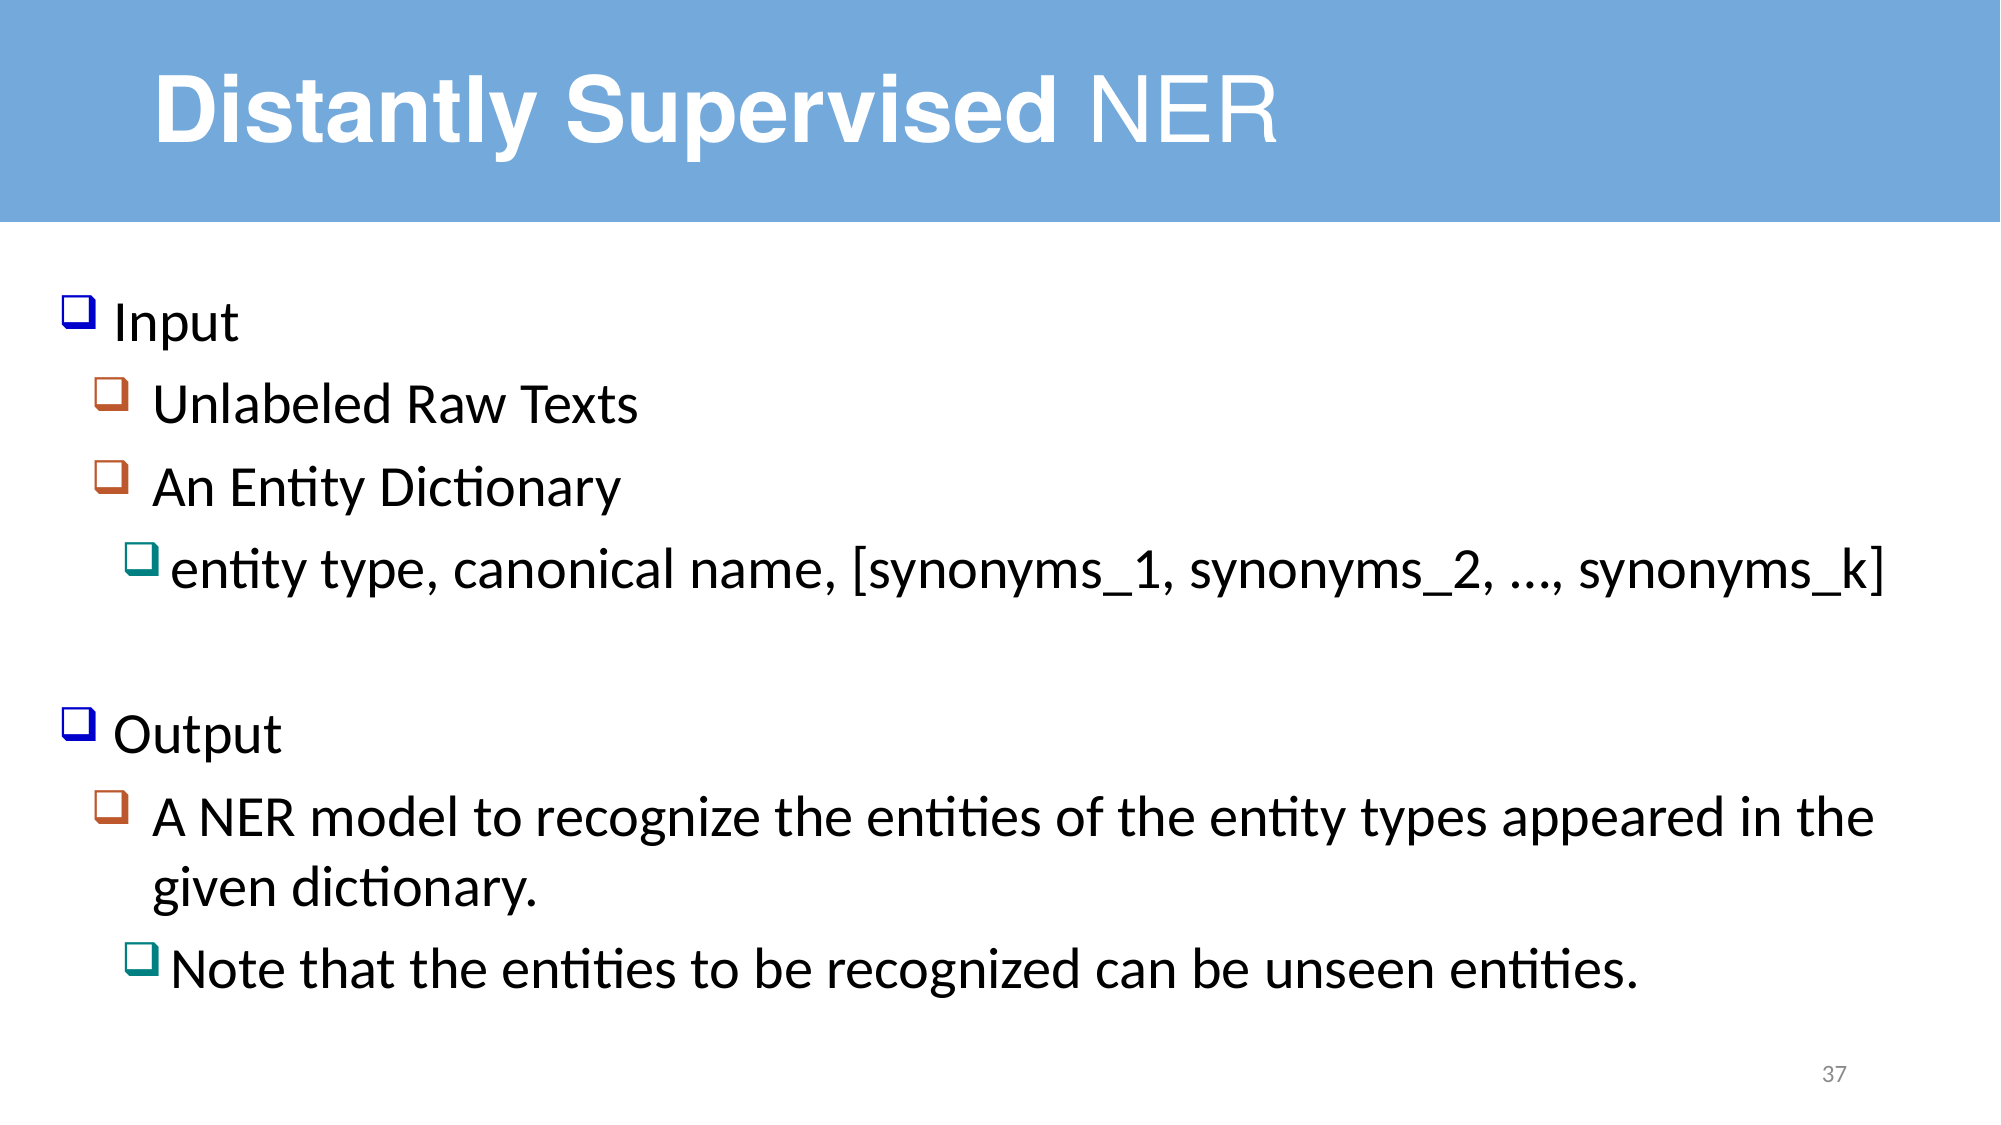

# Distantly Supervised NER
Input
Unlabeled Raw Texts
An Entity Dictionary
entity type, canonical name, [synonyms_1, synonyms_2, …, synonyms_k]

Output
A NER model to recognize the entities of the entity types appeared in the given dictionary.
Note that the entities to be recognized can be unseen entities.

37